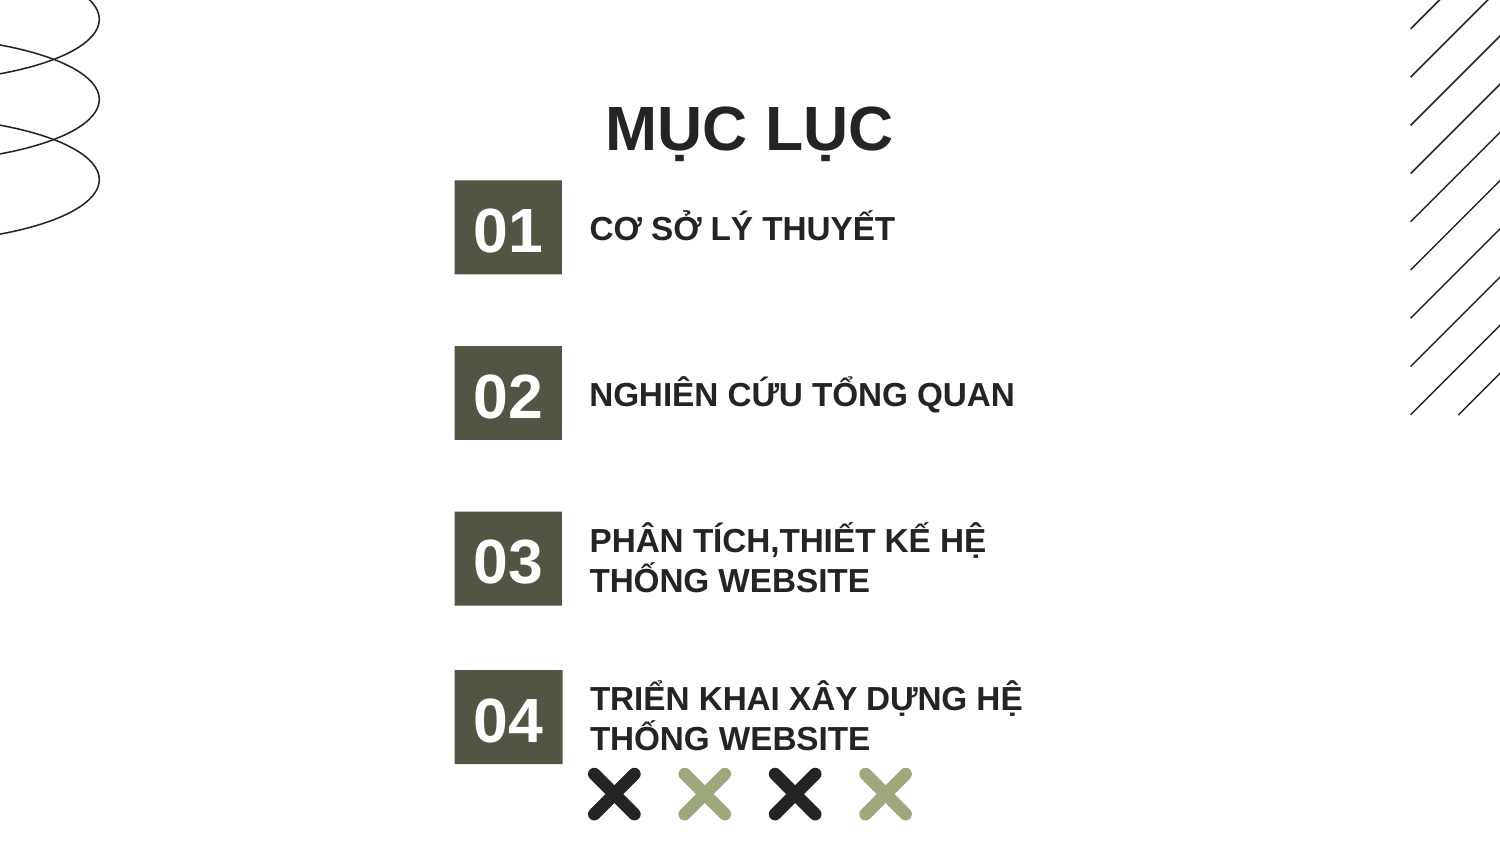

# MỤC LỤC
01
CƠ SỞ LÝ THUYẾT
02
NGHIÊN CỨU TỔNG QUAN
03
PHÂN TÍCH,THIẾT KẾ HỆ THỐNG WEBSITE
04
TRIỂN KHAI XÂY DỰNG HỆ THỐNG WEBSITE